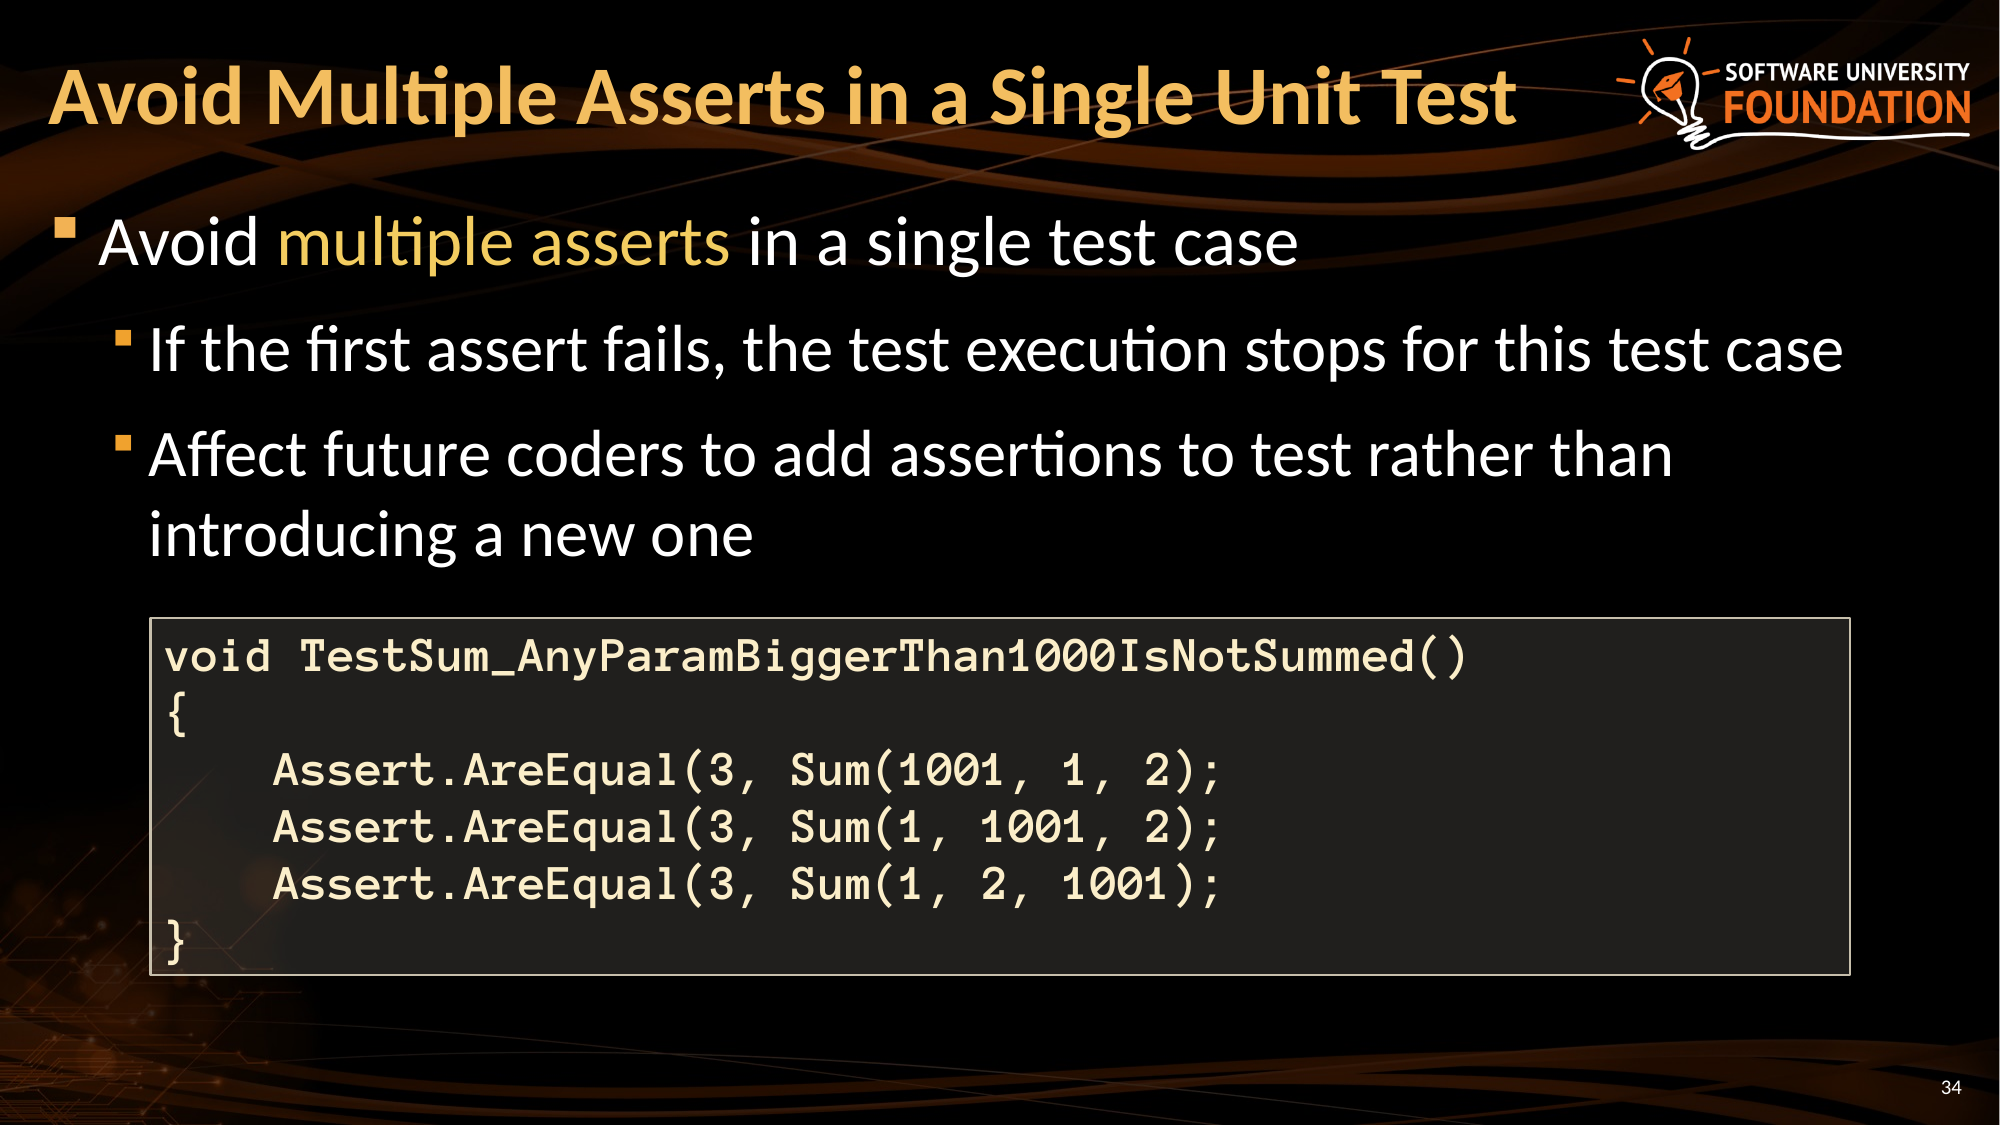

# Avoid Multiple Asserts in a Single Unit Test
Avoid multiple asserts in a single test case
If the first assert fails, the test execution stops for this test case
Affect future coders to add assertions to test rather than introducing a new one
void TestSum_AnyParamBiggerThan1000IsNotSummed()
{
    Assert.AreEqual(3, Sum(1001, 1, 2);
    Assert.AreEqual(3, Sum(1, 1001, 2);
    Assert.AreEqual(3, Sum(1, 2, 1001);
}
34